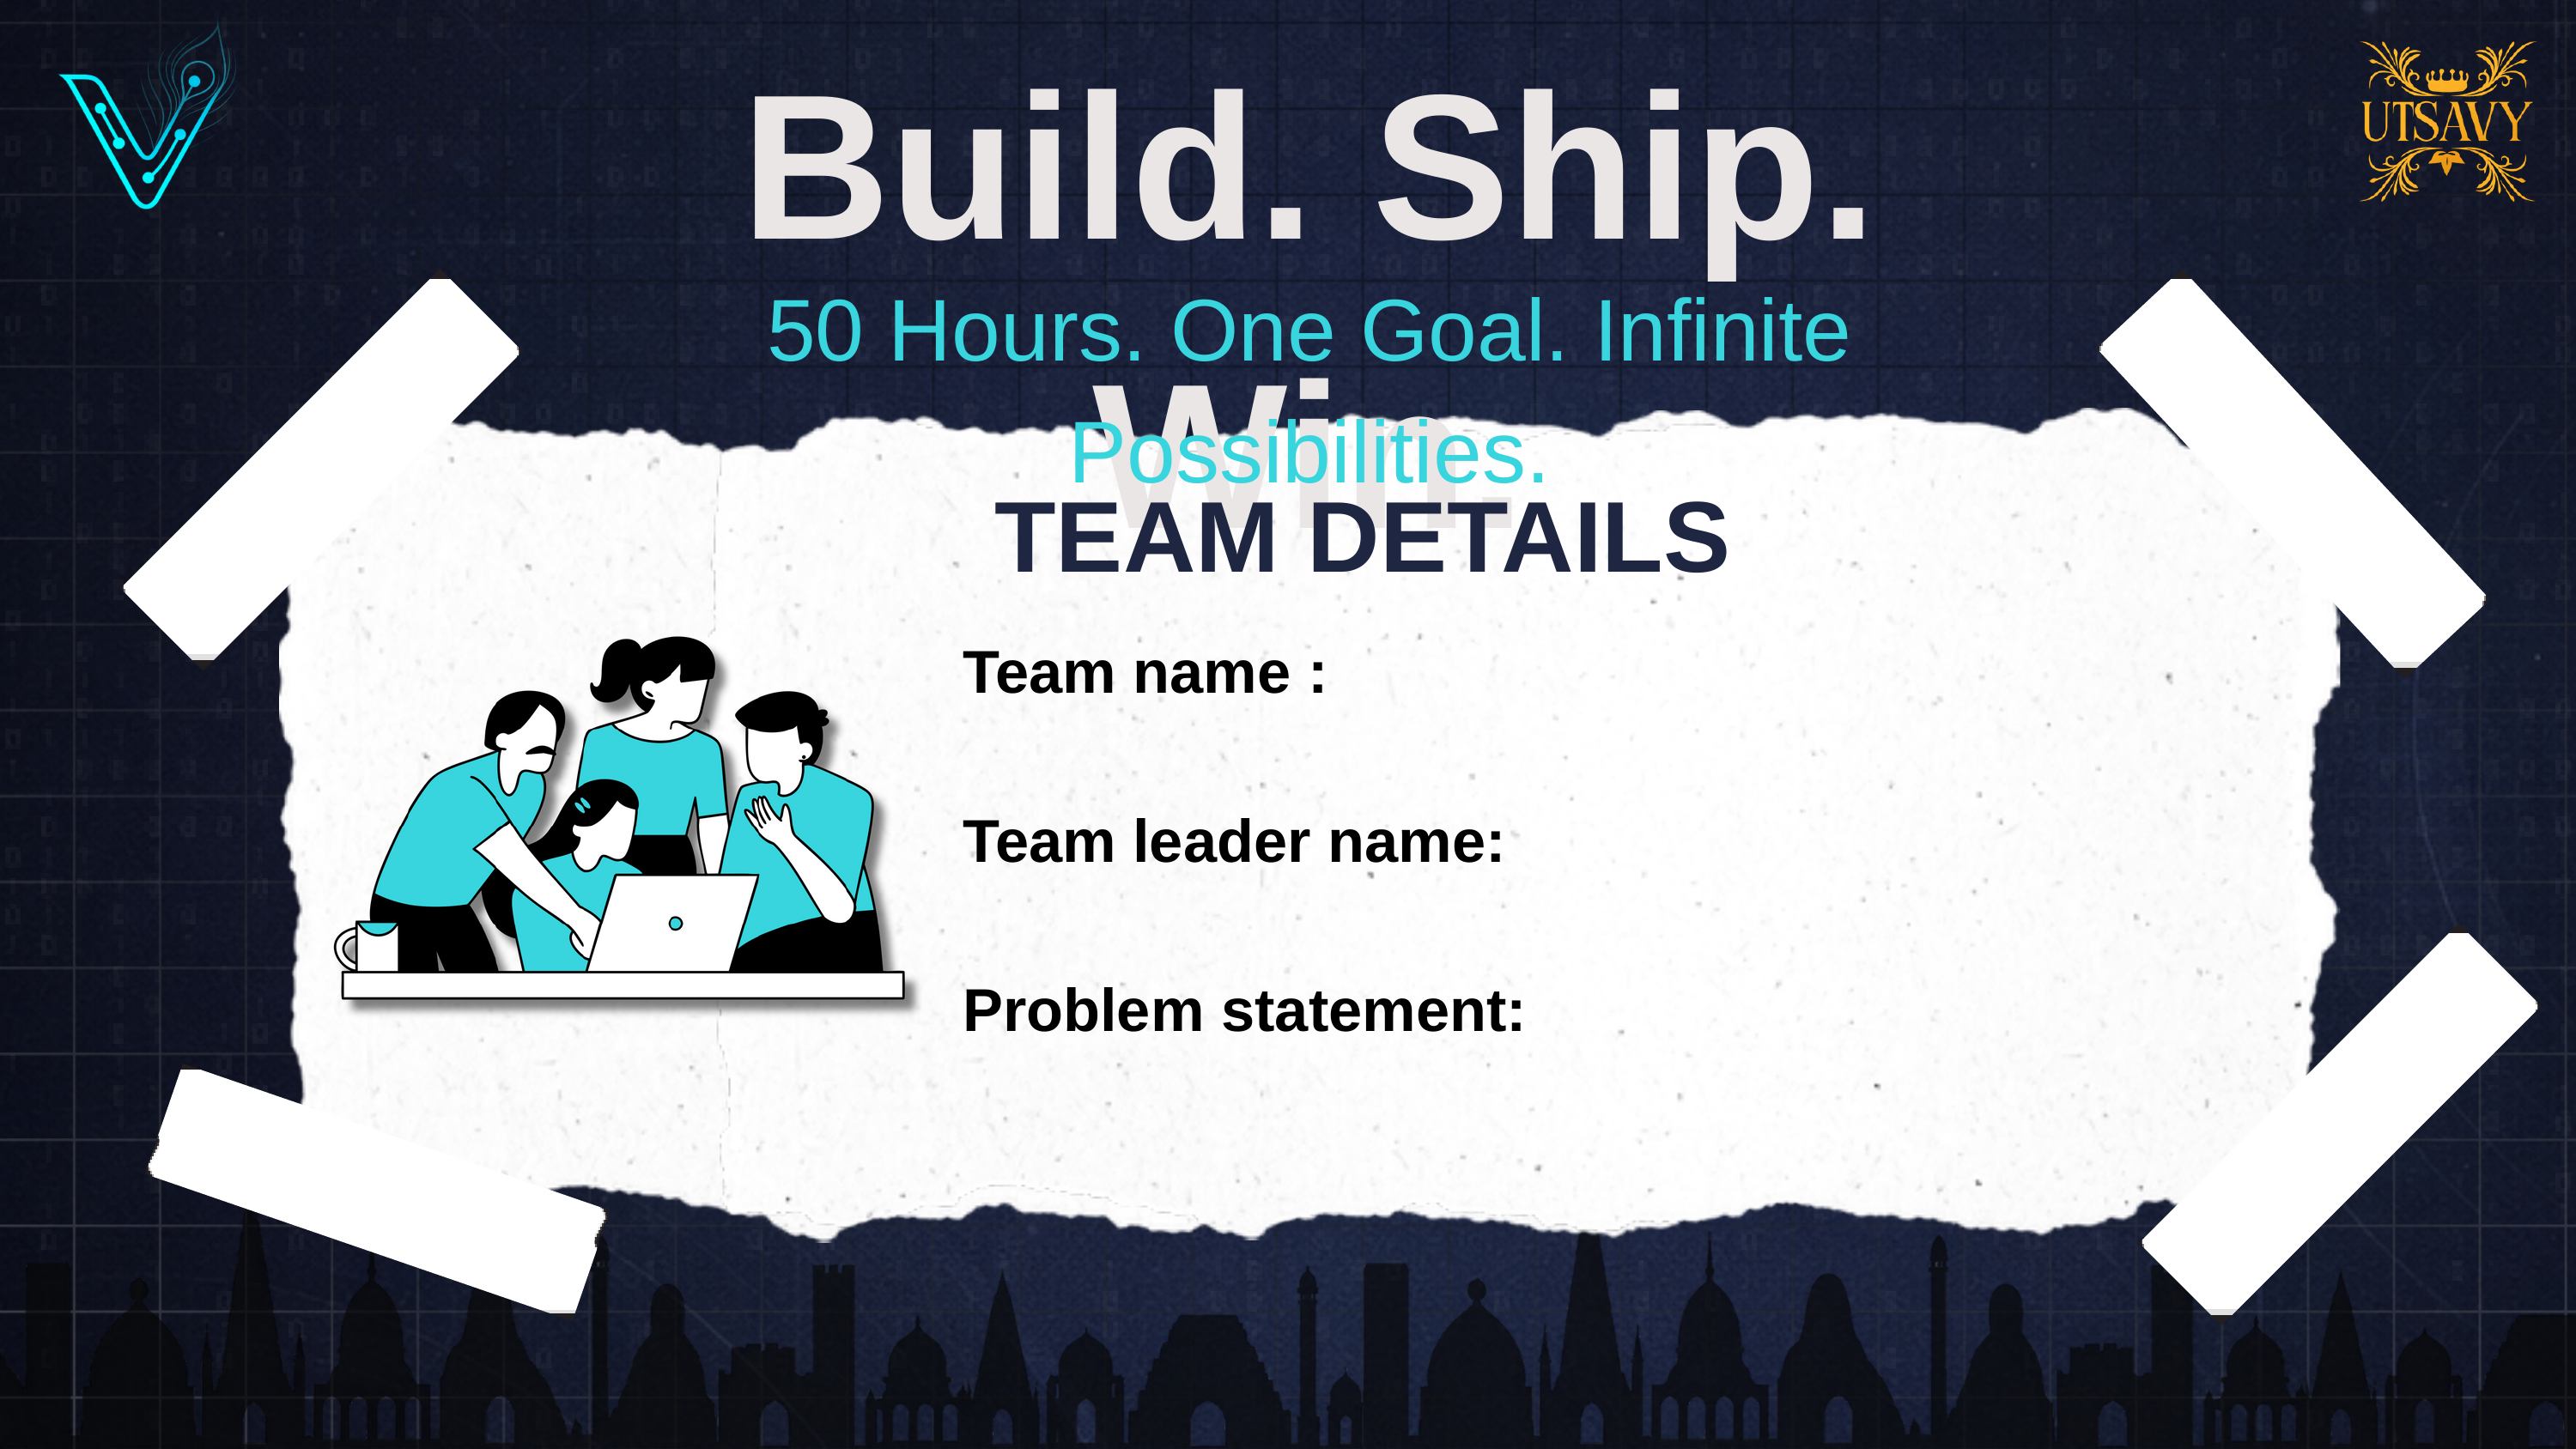

Build. Ship. Win.

50 Hours. One Goal. Infinite Possibilities.

TEAM DETAILS
Team name :

Team leader name:

Problem statement: